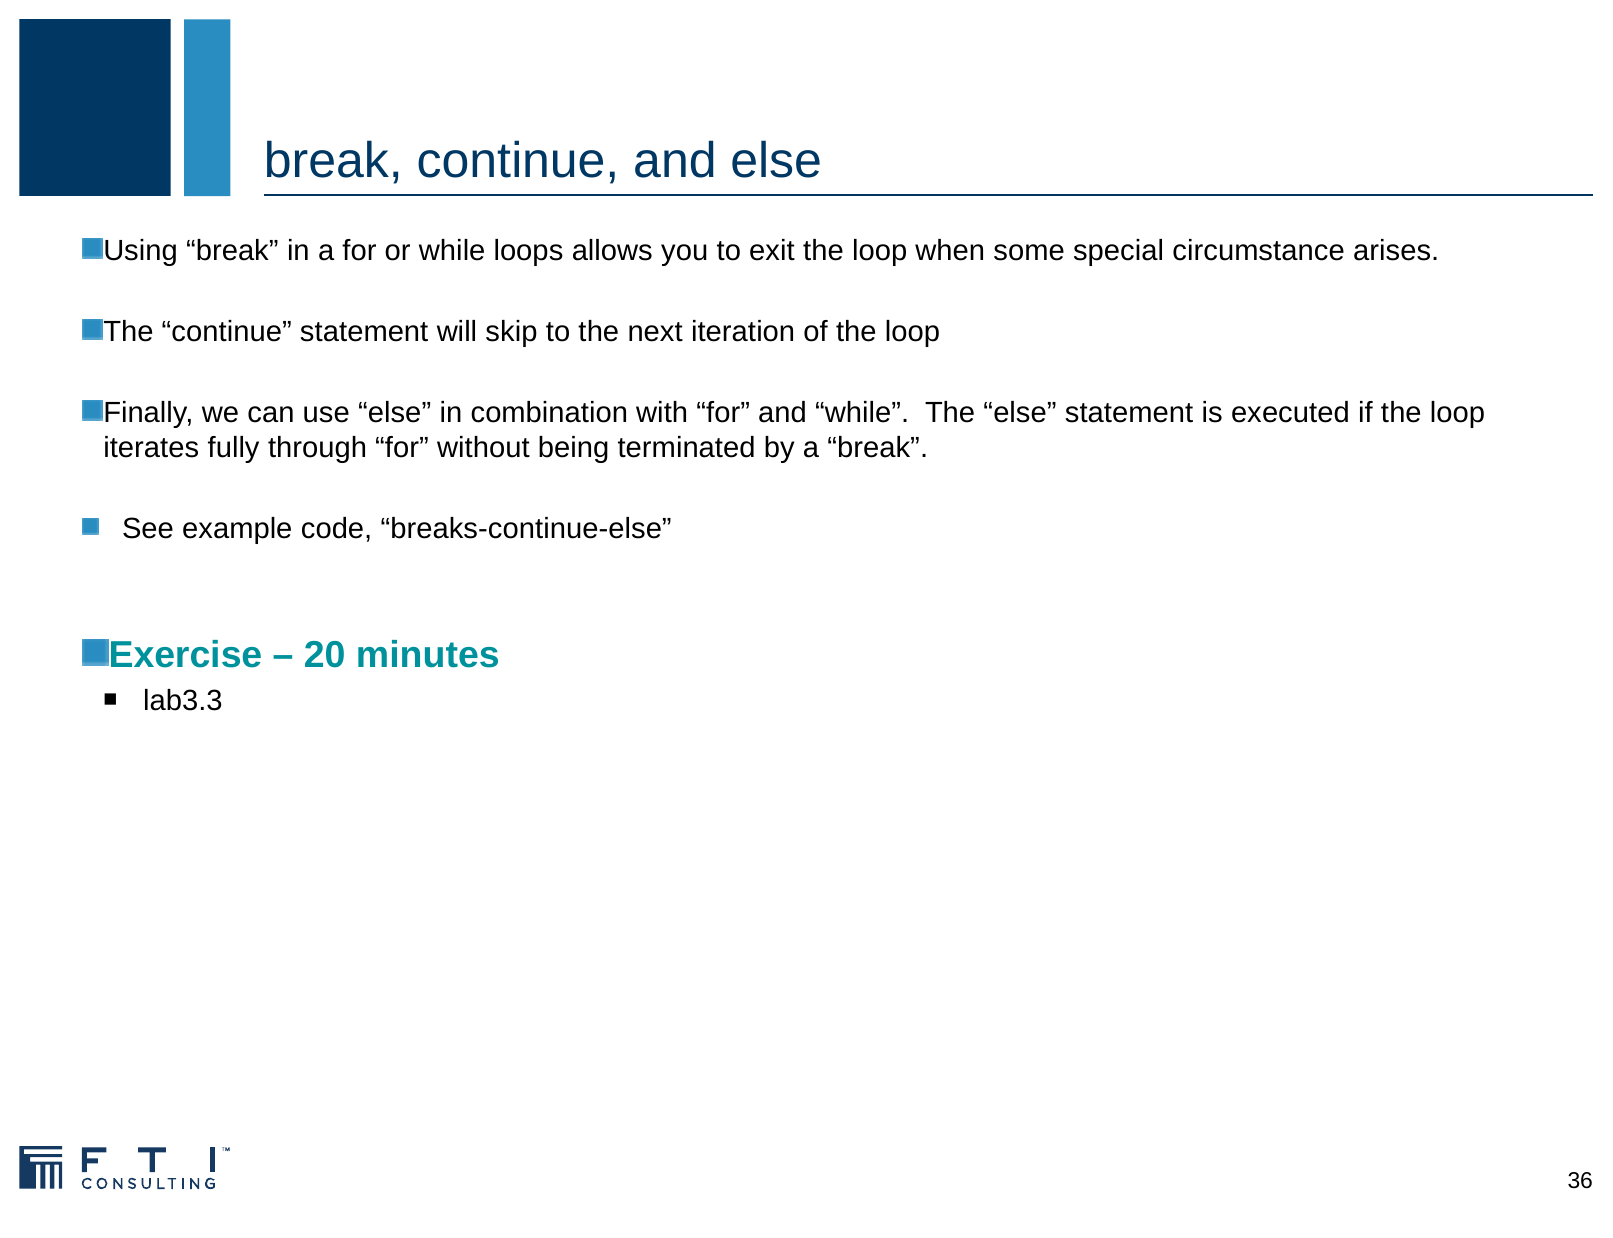

# break, continue, and else
Using “break” in a for or while loops allows you to exit the loop when some special circumstance arises.

The “continue” statement will skip to the next iteration of the loop

Finally, we can use “else” in combination with “for” and “while”.  The “else” statement is executed if the loop iterates fully through “for” without being terminated by a “break”.

See example code, “breaks-continue-else”

Exercise – 20 minutes
lab3.3

36